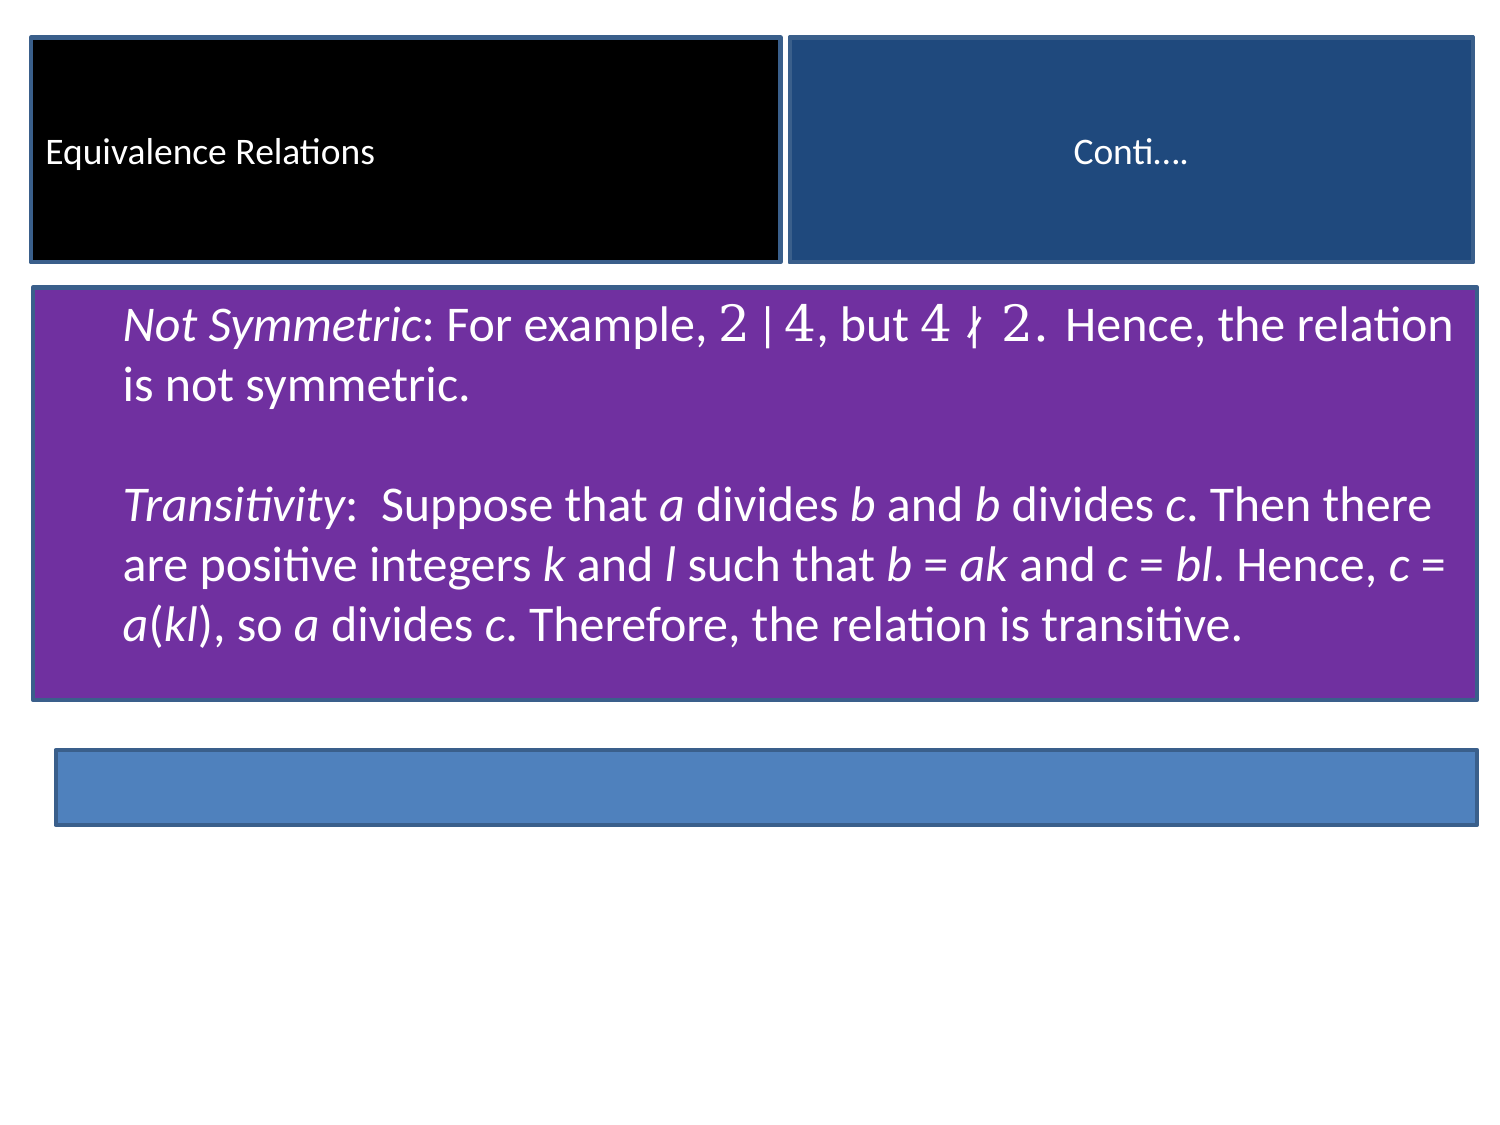

Equivalence Relations
Conti….
Not Symmetric: For example, 2 ∣ 4, but 4 ∤ 2. Hence, the relation is not symmetric.

Transitivity:  Suppose that a divides b and b divides c. Then there are positive integers k and l such that b = ak and c = bl. Hence, c = a(kl), so a divides c. Therefore, the relation is transitive.